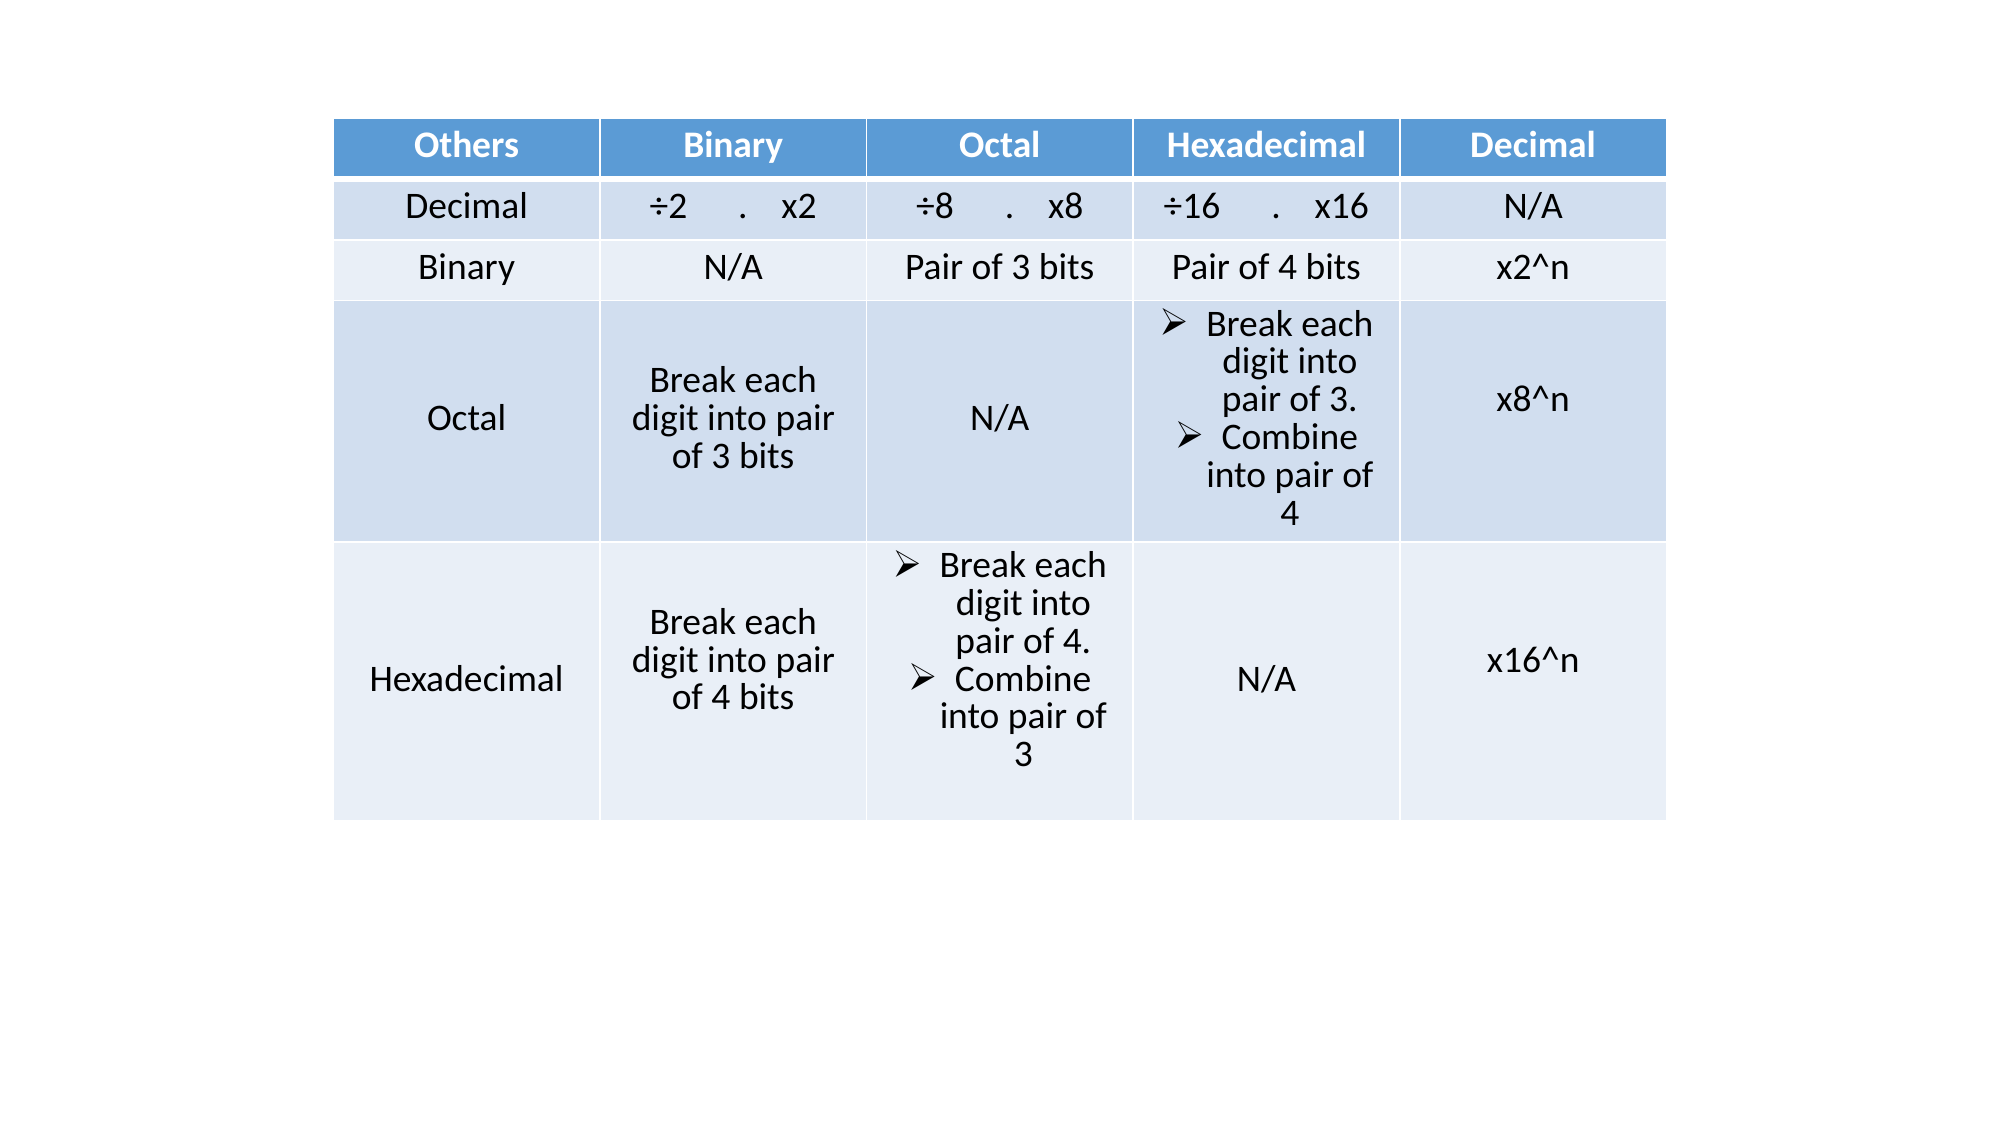

| Others | Binary | Octal | Hexadecimal | Decimal |
| --- | --- | --- | --- | --- |
| Decimal | ÷2 . x2 | ÷8 . x8 | ÷16 . x16 | N/A |
| Binary | N/A | Pair of 3 bits | Pair of 4 bits | x2^n |
| Octal | Break each digit into pair of 3 bits | N/A | Break each digit into pair of 3. Combine into pair of 4 | x8^n |
| Hexadecimal | Break each digit into pair of 4 bits | Break each digit into pair of 4. Combine into pair of 3 | N/A | x16^n |